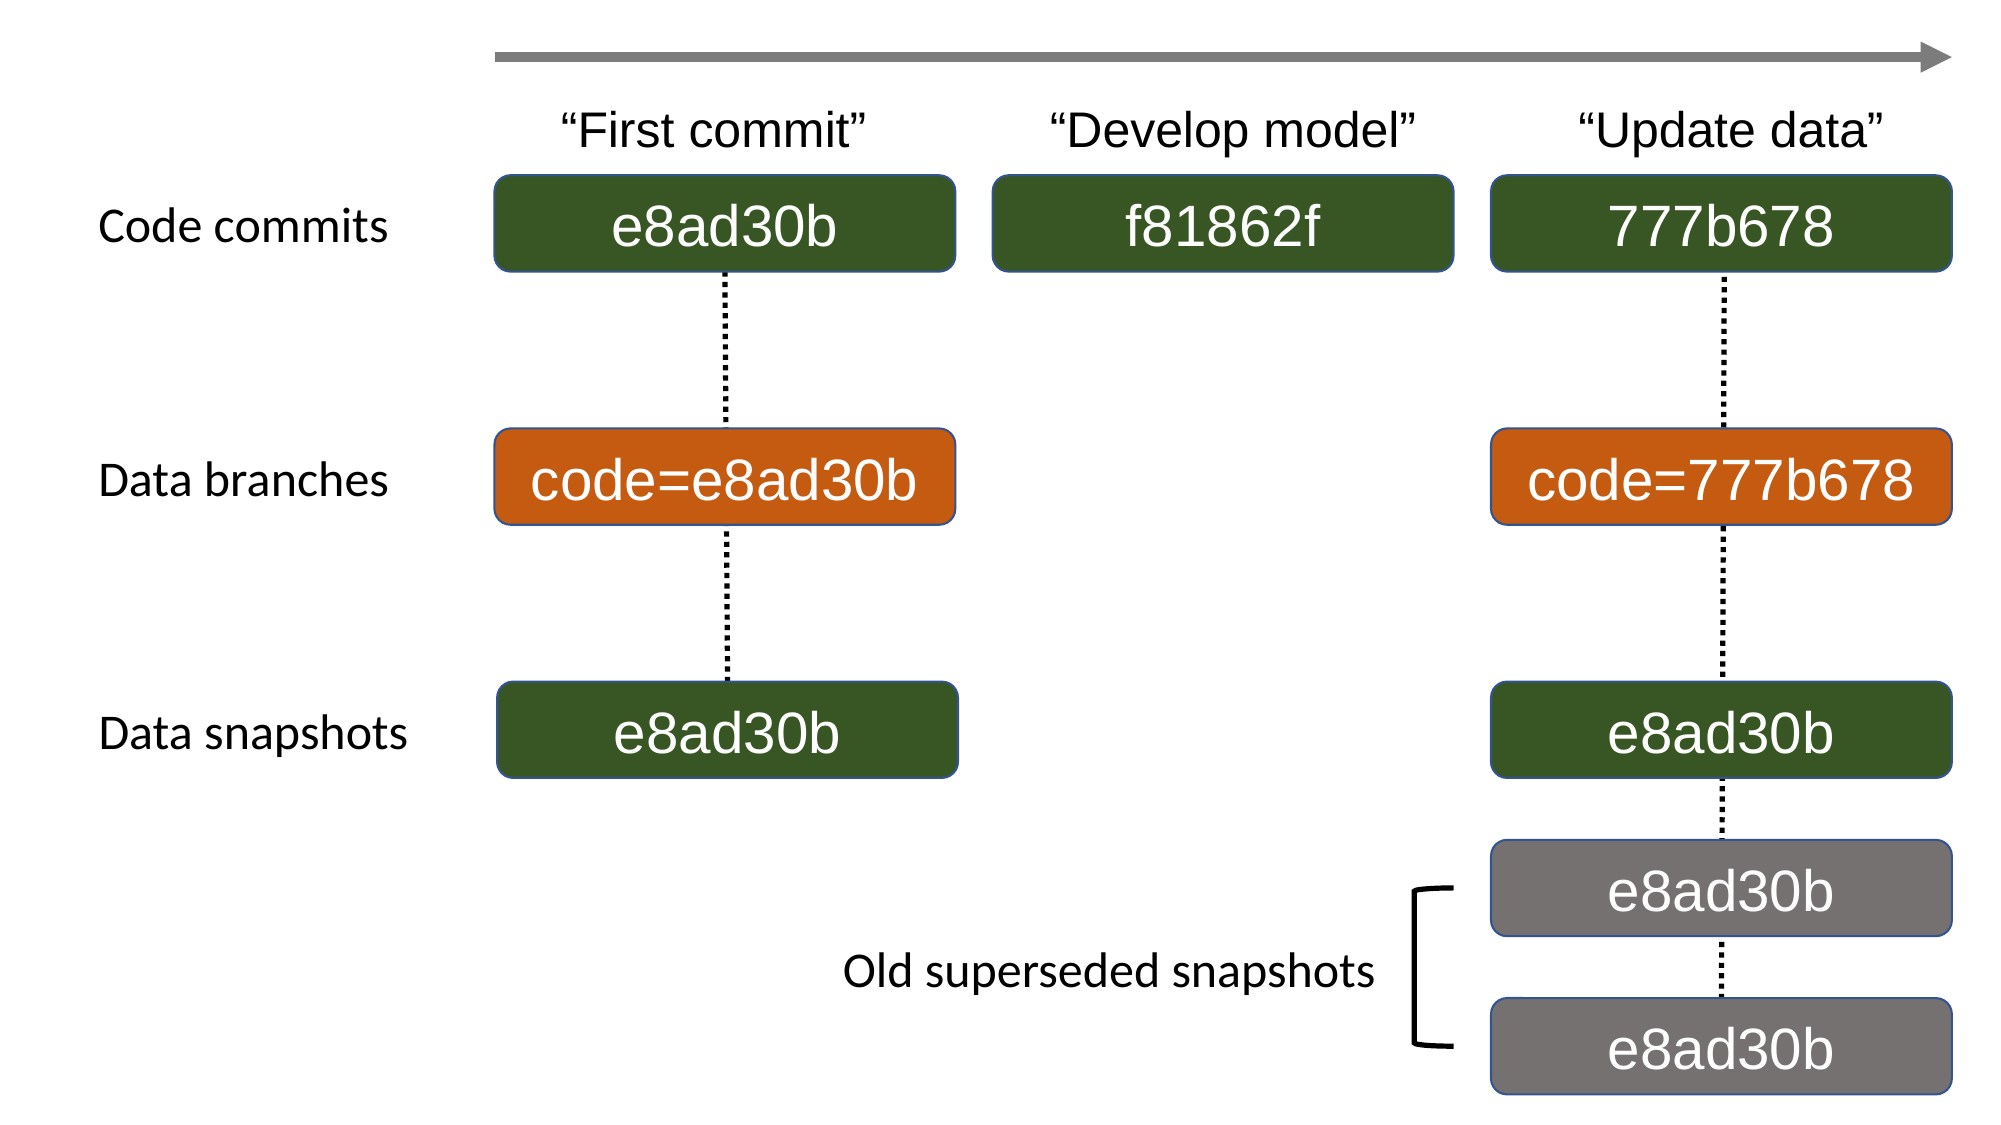

“Develop model”
“Update data”
“First commit”
e8ad30b
f81862f
777b678
Code commits
code=e8ad30b
code=777b678
Data branches
e8ad30b
e8ad30b
Data snapshots
e8ad30b

Old superseded snapshots
e8ad30b